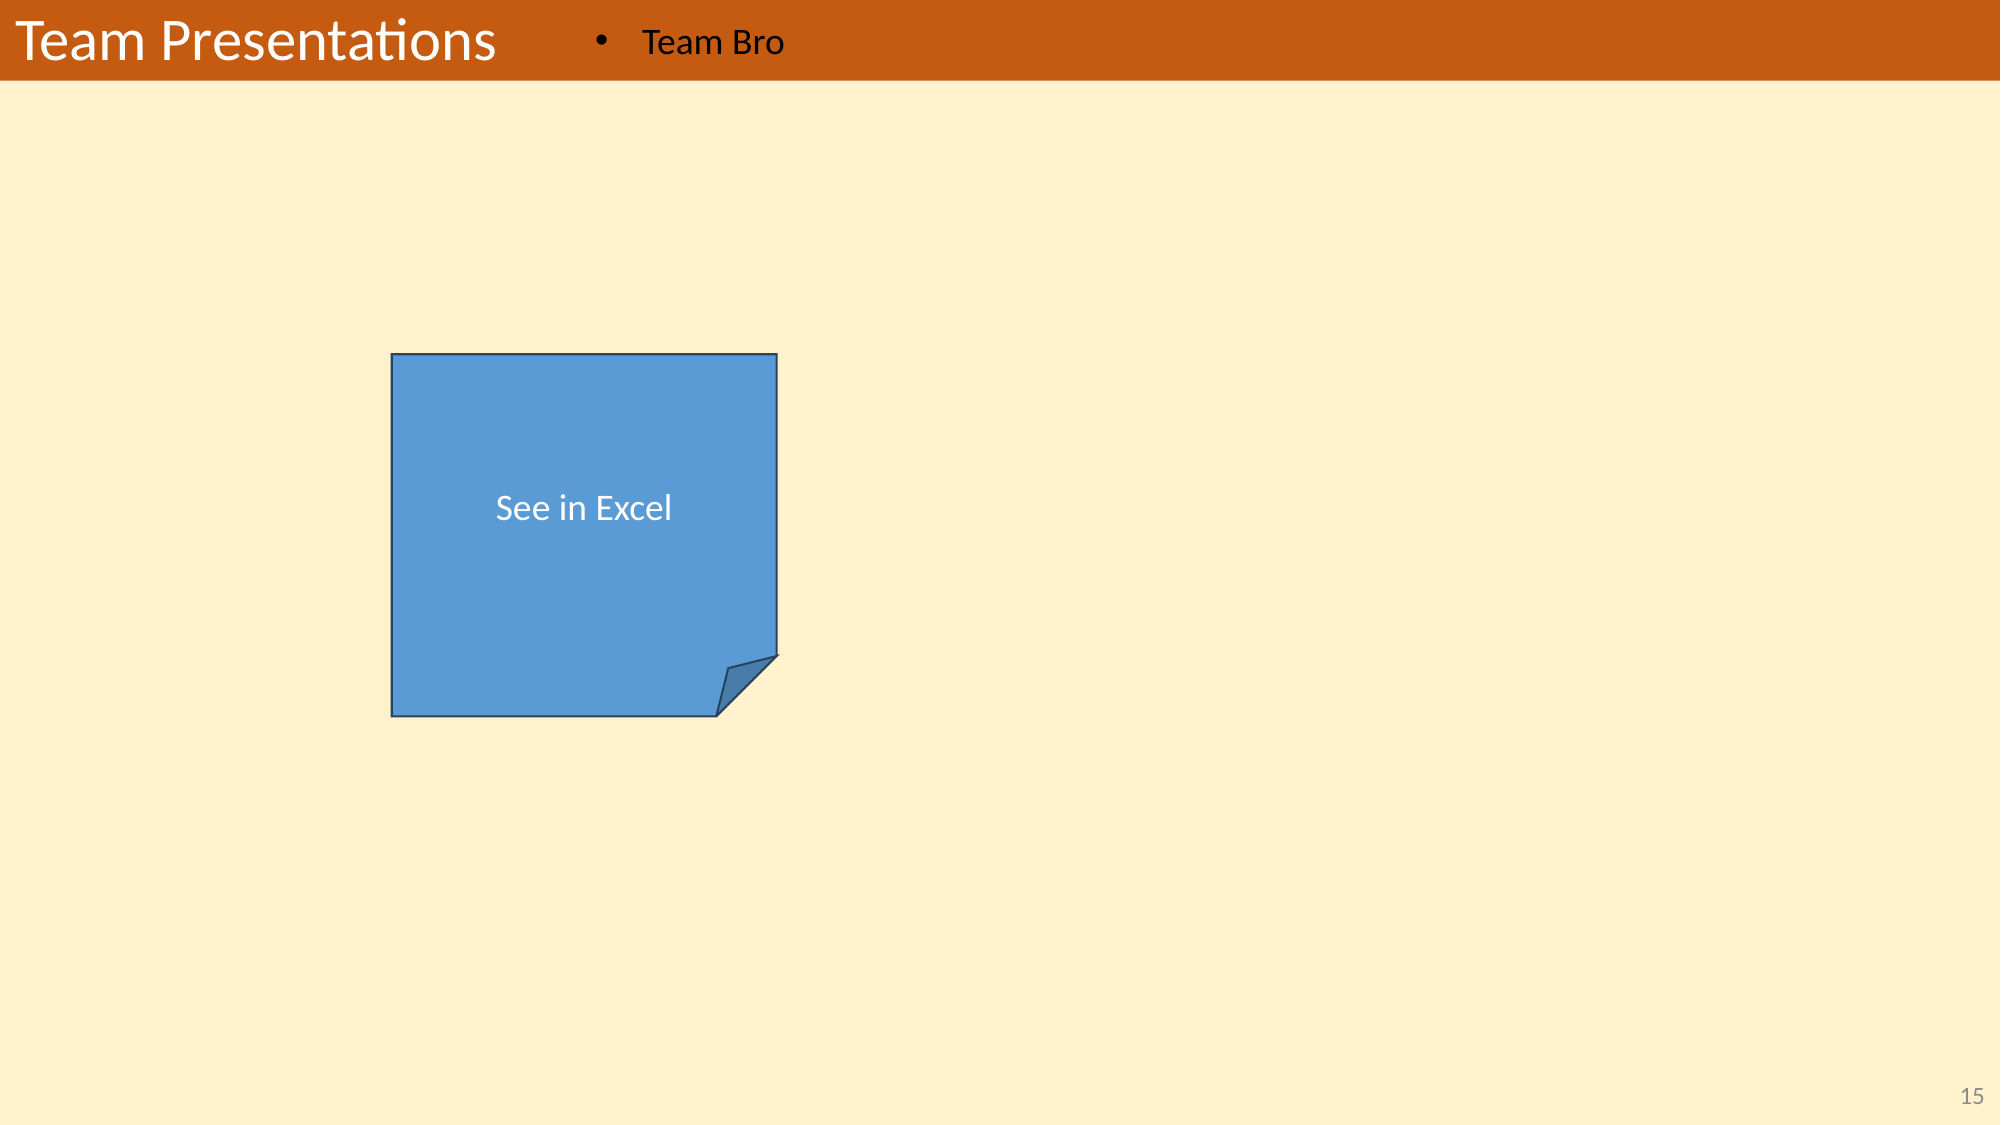

# Team Presentations
Team Bro
See in Excel
15